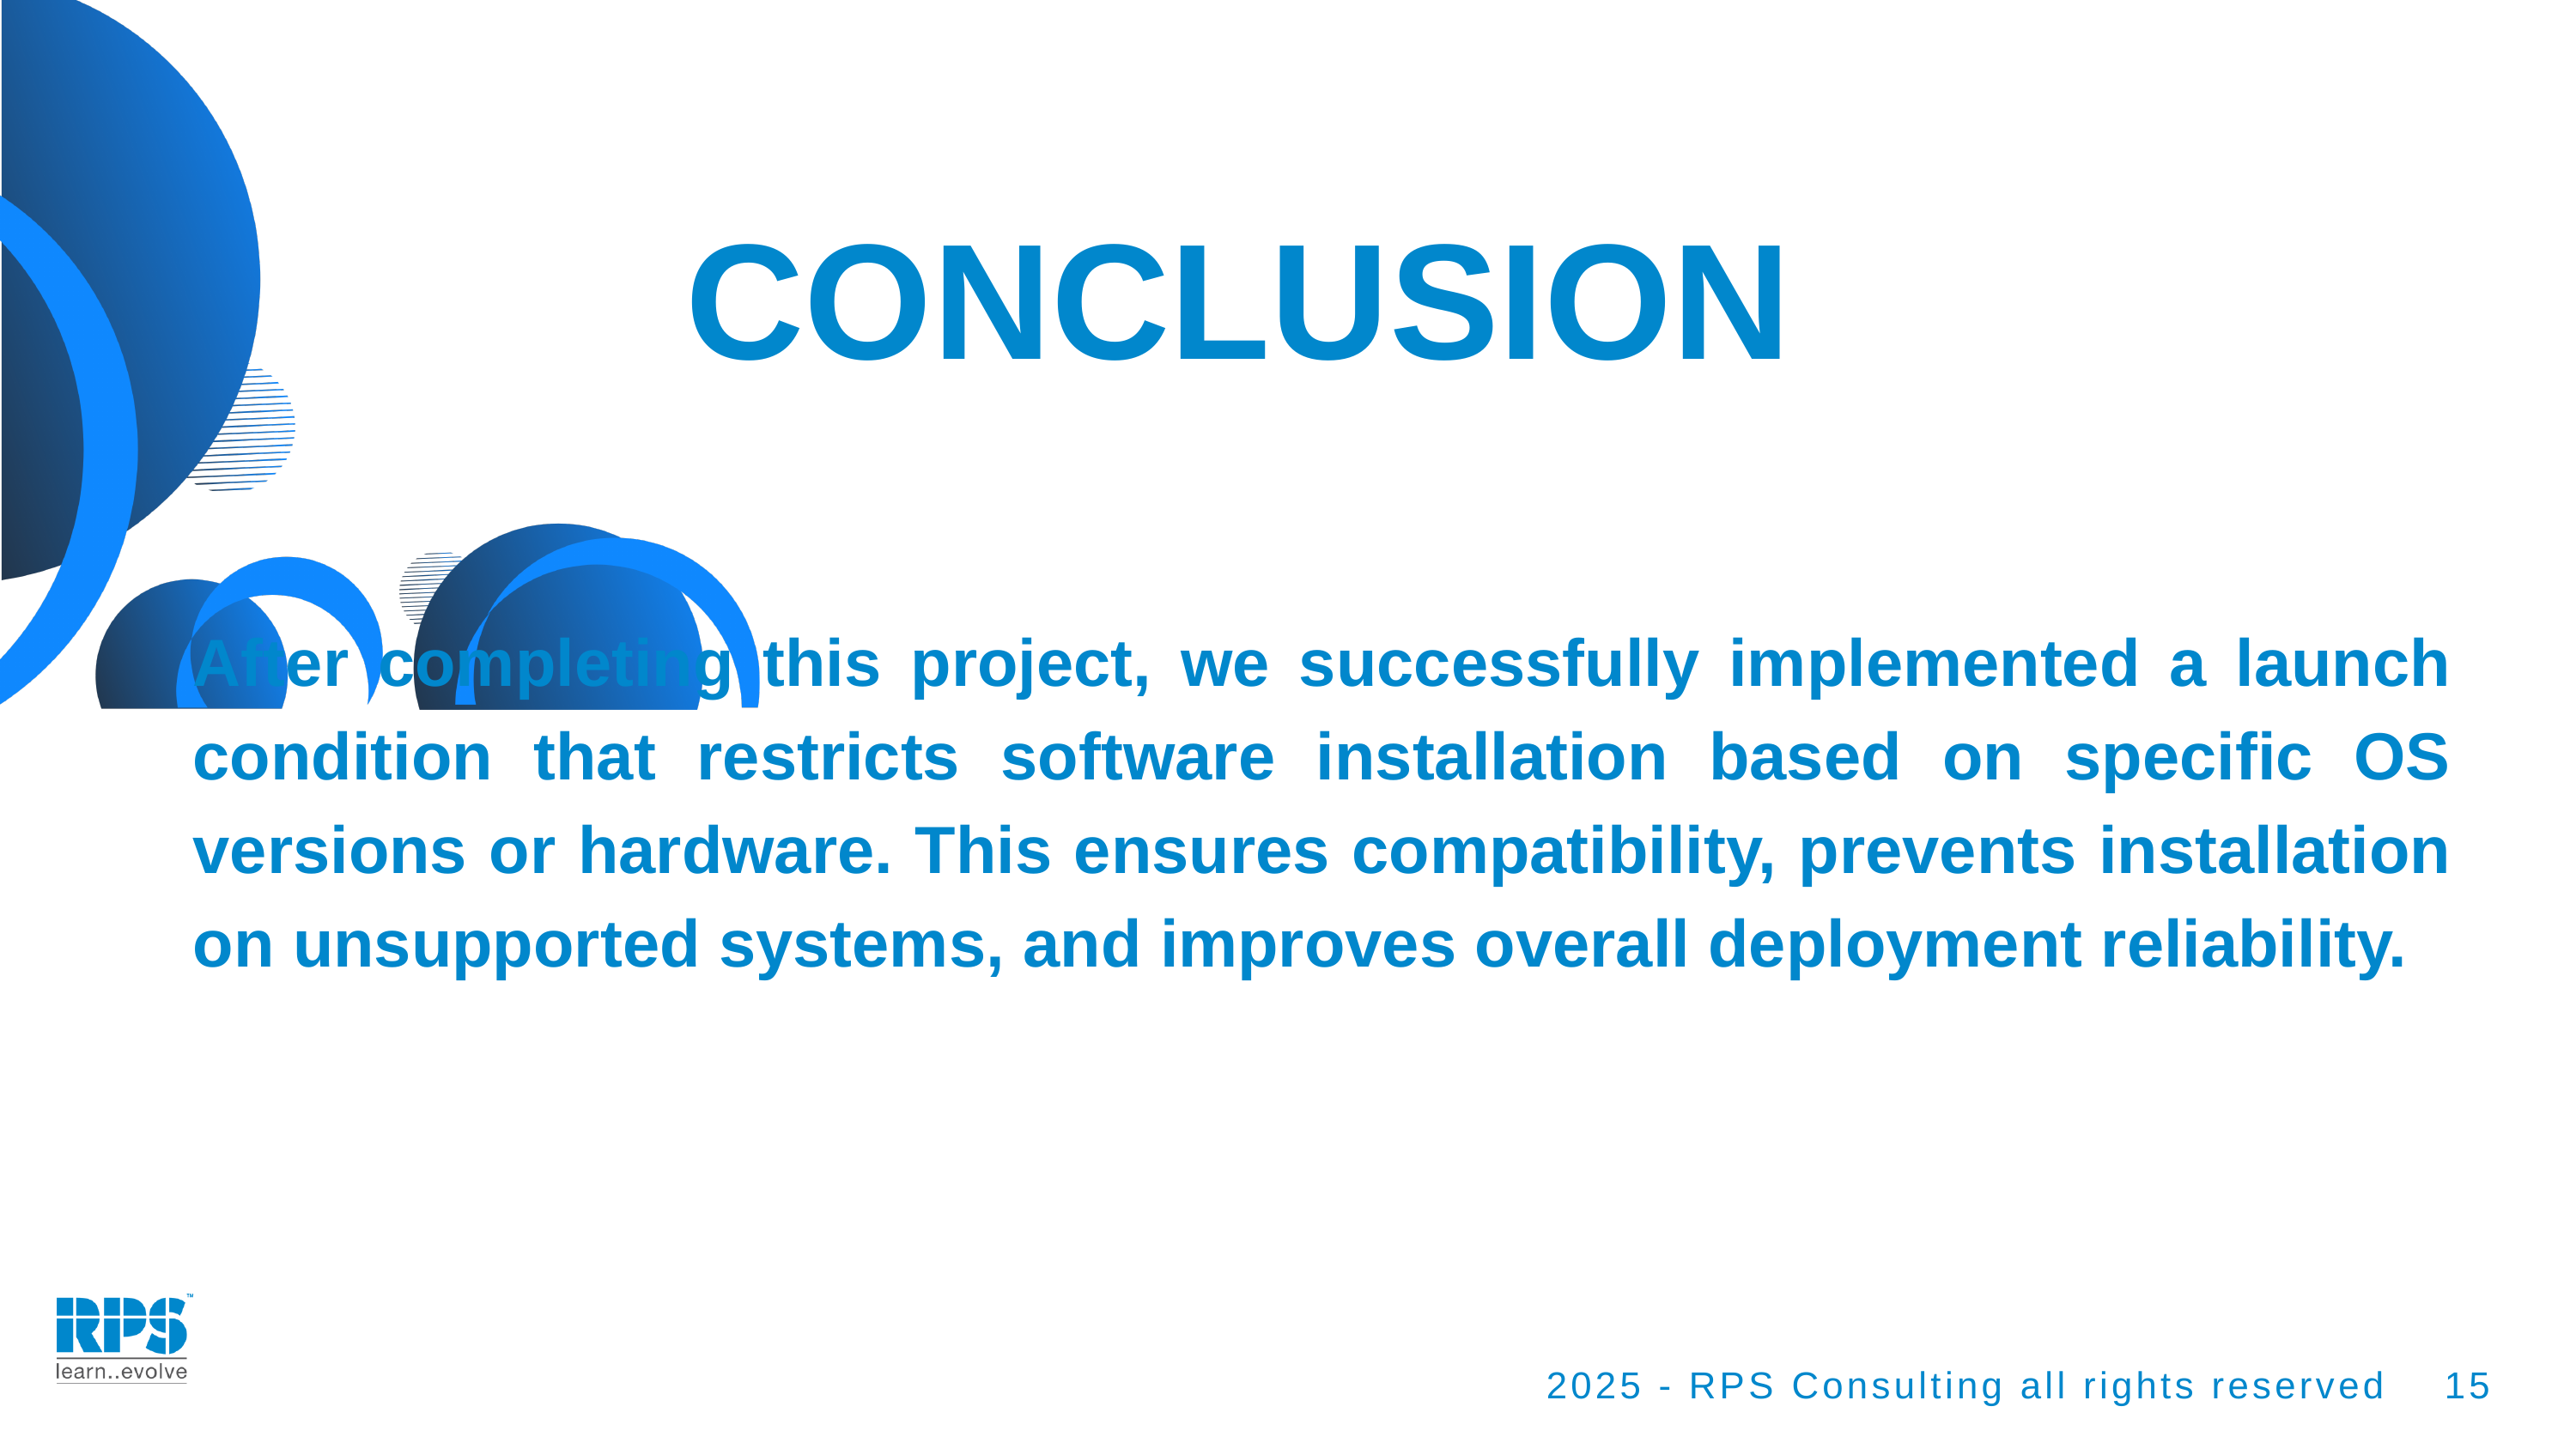

CONCLUSION
After completing this project, we successfully implemented a launch condition that restricts software installation based on specific OS versions or hardware. This ensures compatibility, prevents installation on unsupported systems, and improves overall deployment reliability.

2025 - RPS Consulting all rights reserved    15